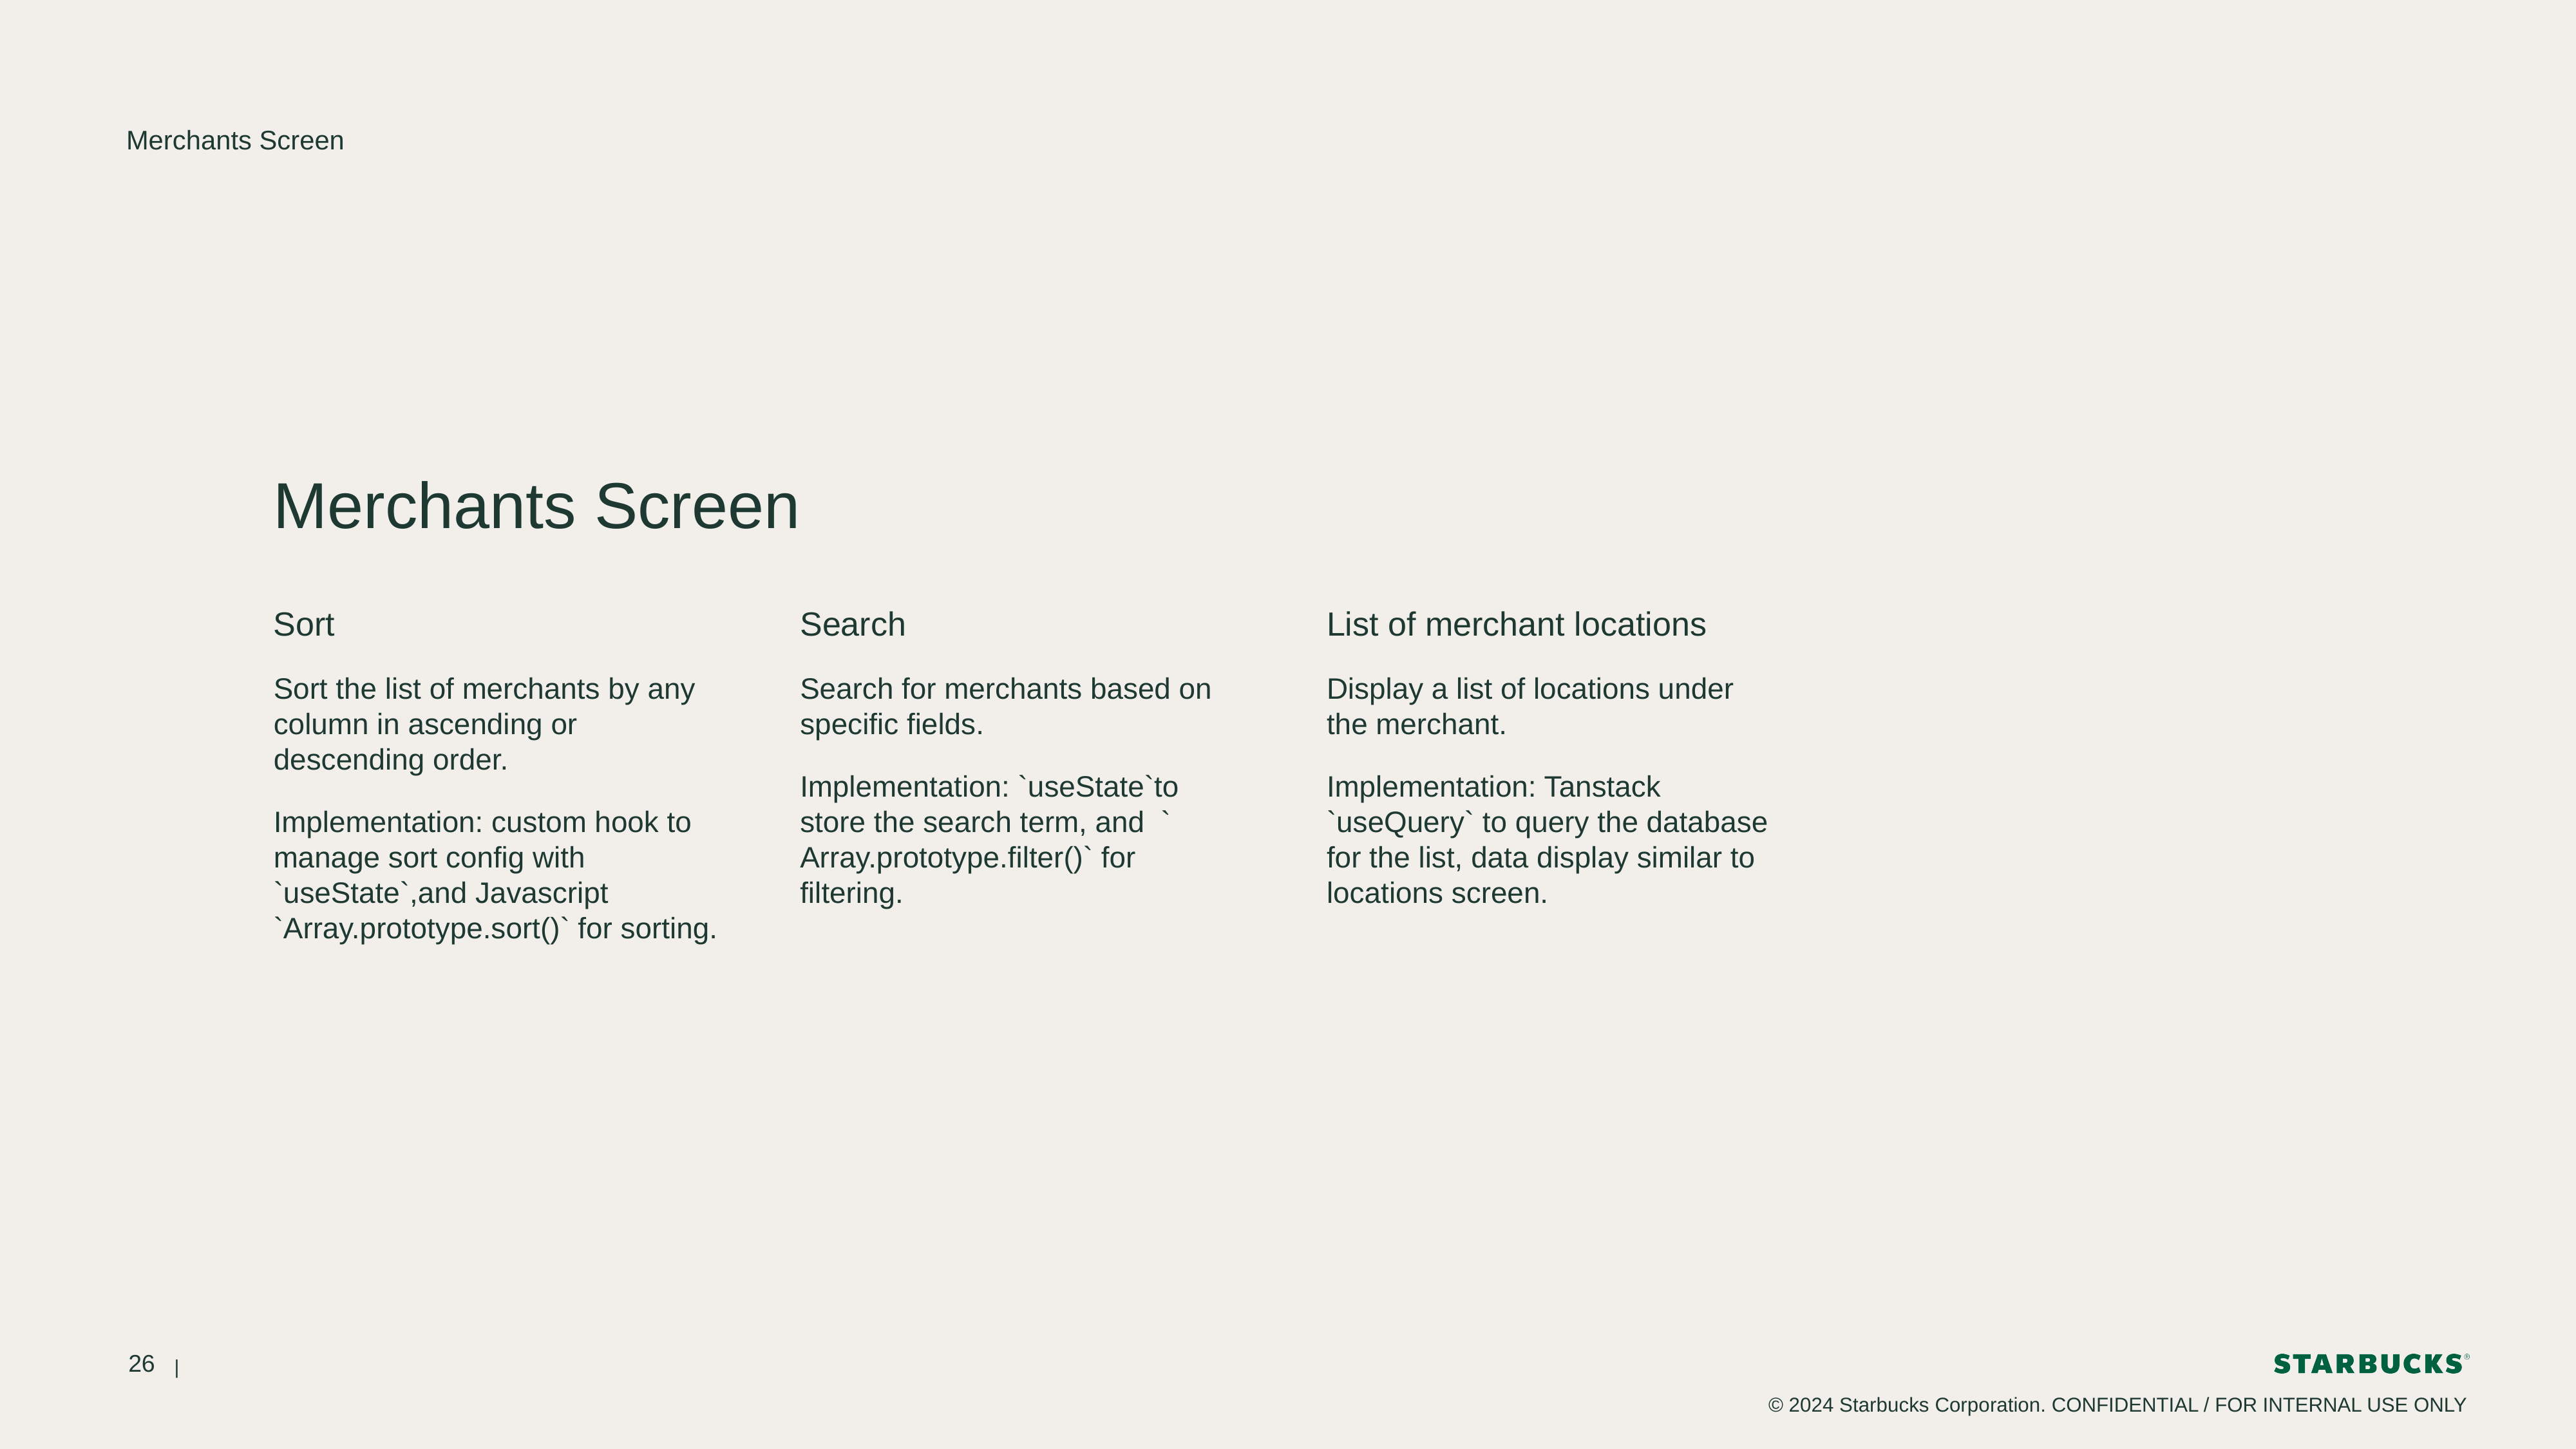

Merchants Screen
# Merchants Screen
Sort
Search
List of merchant locations
Sort the list of merchants by any column in ascending or descending order.
Implementation: custom hook to manage sort config with `useState`,and Javascript `Array.prototype.sort()` for sorting.
Search for merchants based on specific fields.
Implementation: `useState`to store the search term, and  ` Array.prototype.filter()` for filtering.
Display a list of locations under the merchant.
Implementation: Tanstack `useQuery` to query the database for the list, data display similar to locations screen.